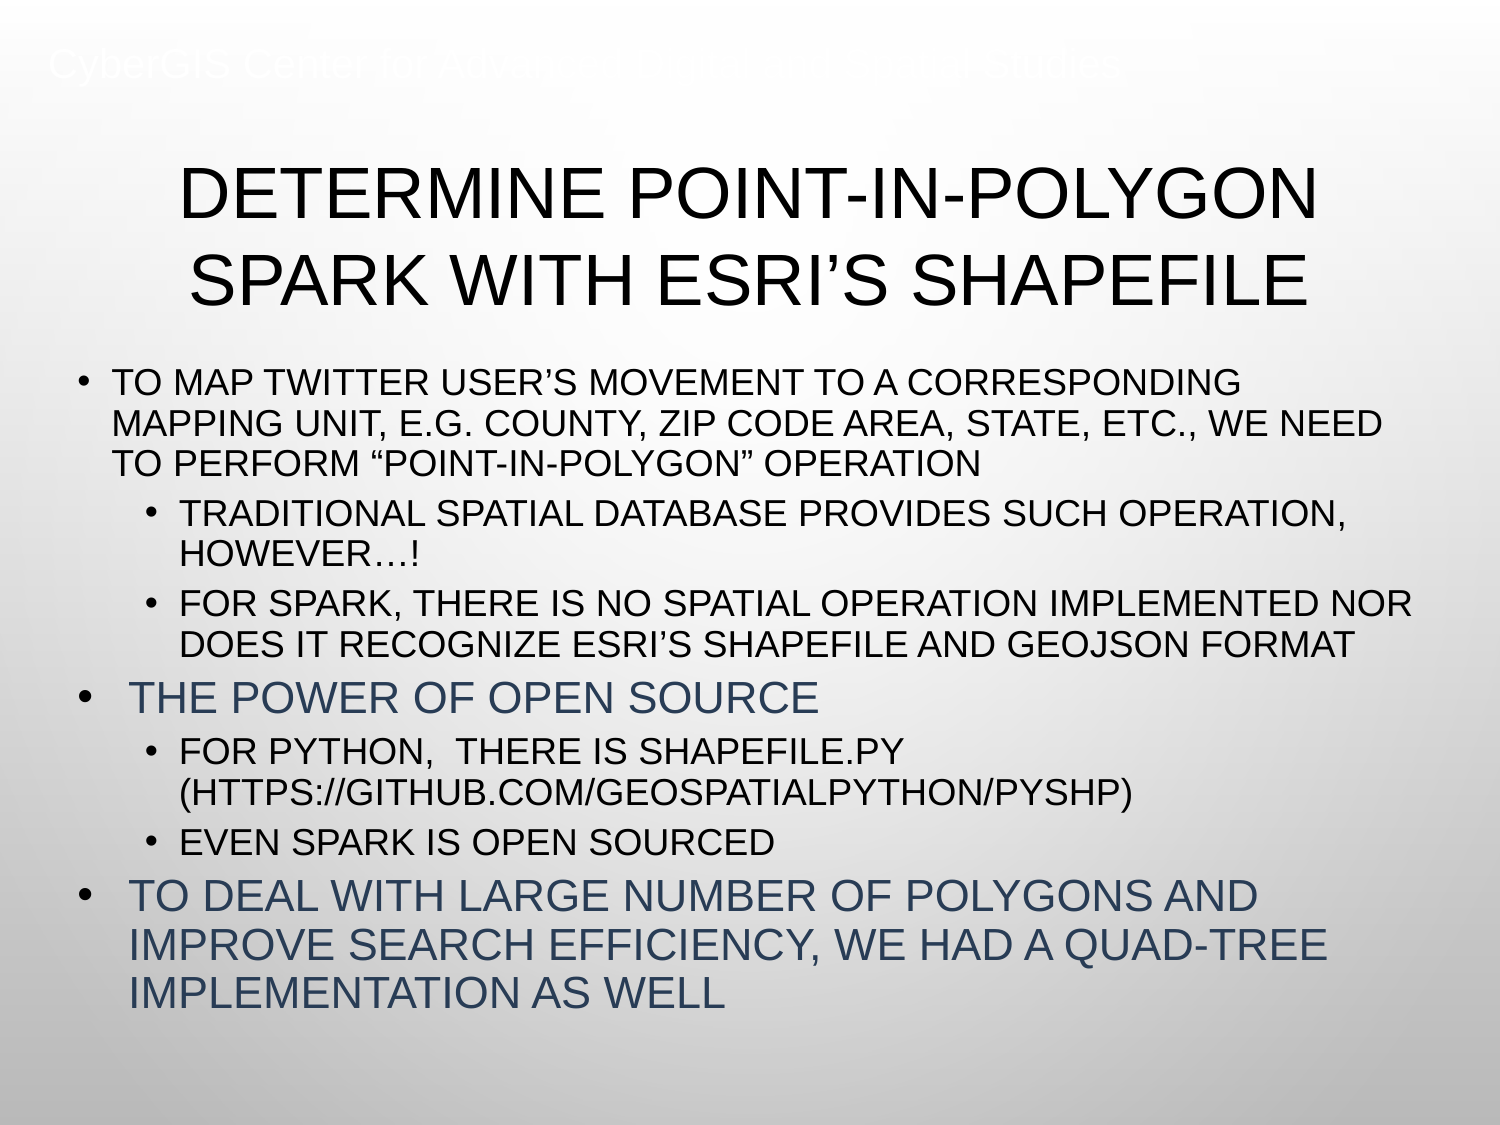

# Determine point-in-polygon Spark with ESRI’s shapefile
To map Twitter user’s movement to a corresponding mapping unit, e.g. county, zip code area, state, etc., we need to perform “point-in-polygon” operation
Traditional spatial database provides such operation, however…!
For Spark, there is no spatial operation implemented nor does it recognize ESRI’s shapefile and GeoJSON format
The power of open source
For Python,  there is Shapefile.py (https://github.com/GeospatialPython/pyshp)
Even Spark is open sourced
To deal with large number of polygons and improve search efficiency, we had a Quad-Tree implementation as well